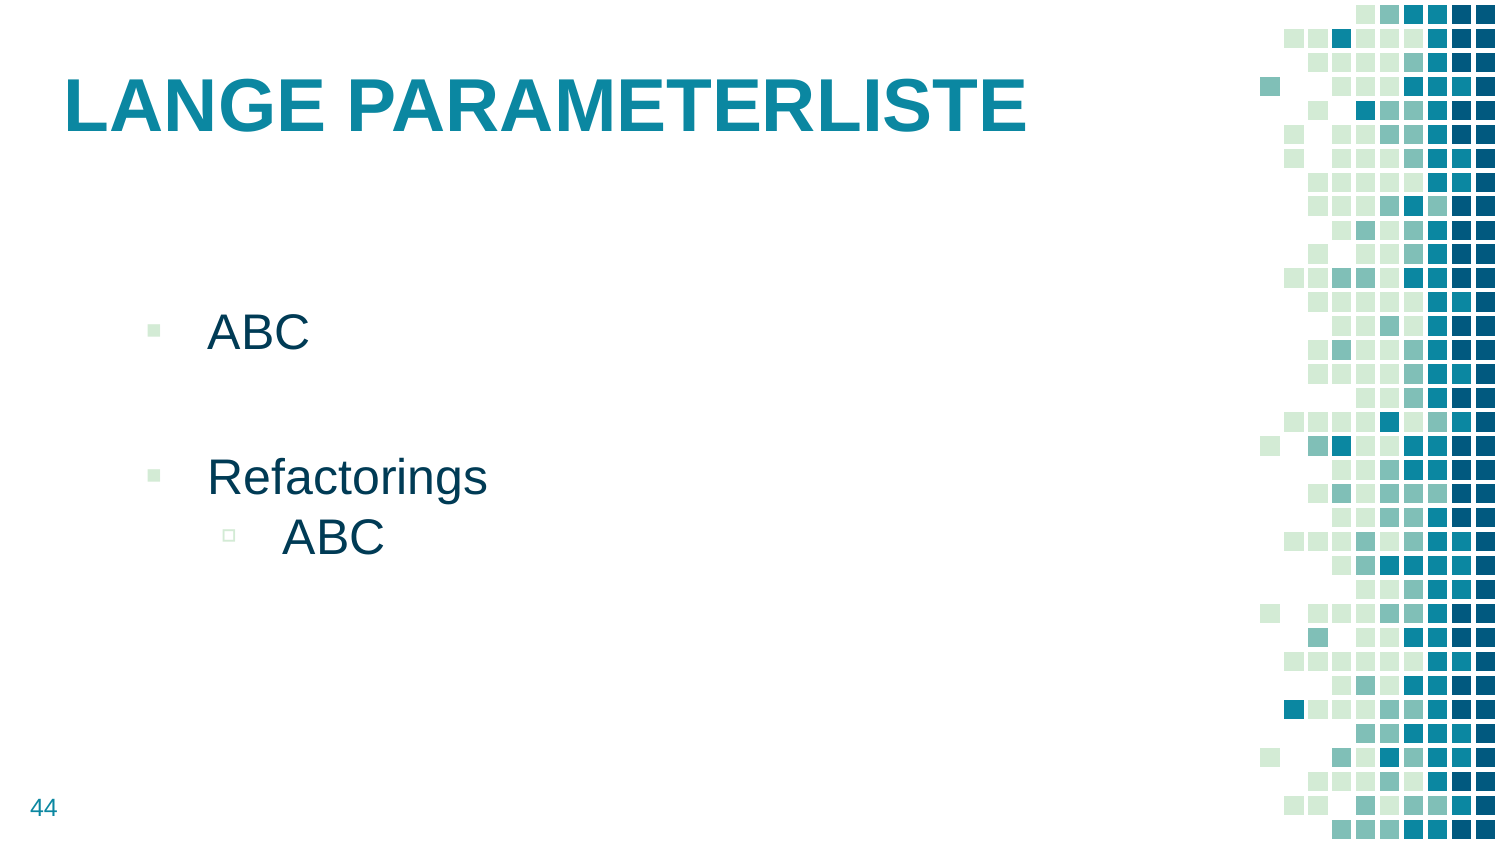

# LANGE PARAMETERLISTE
ABC

Refactorings
ABC
44